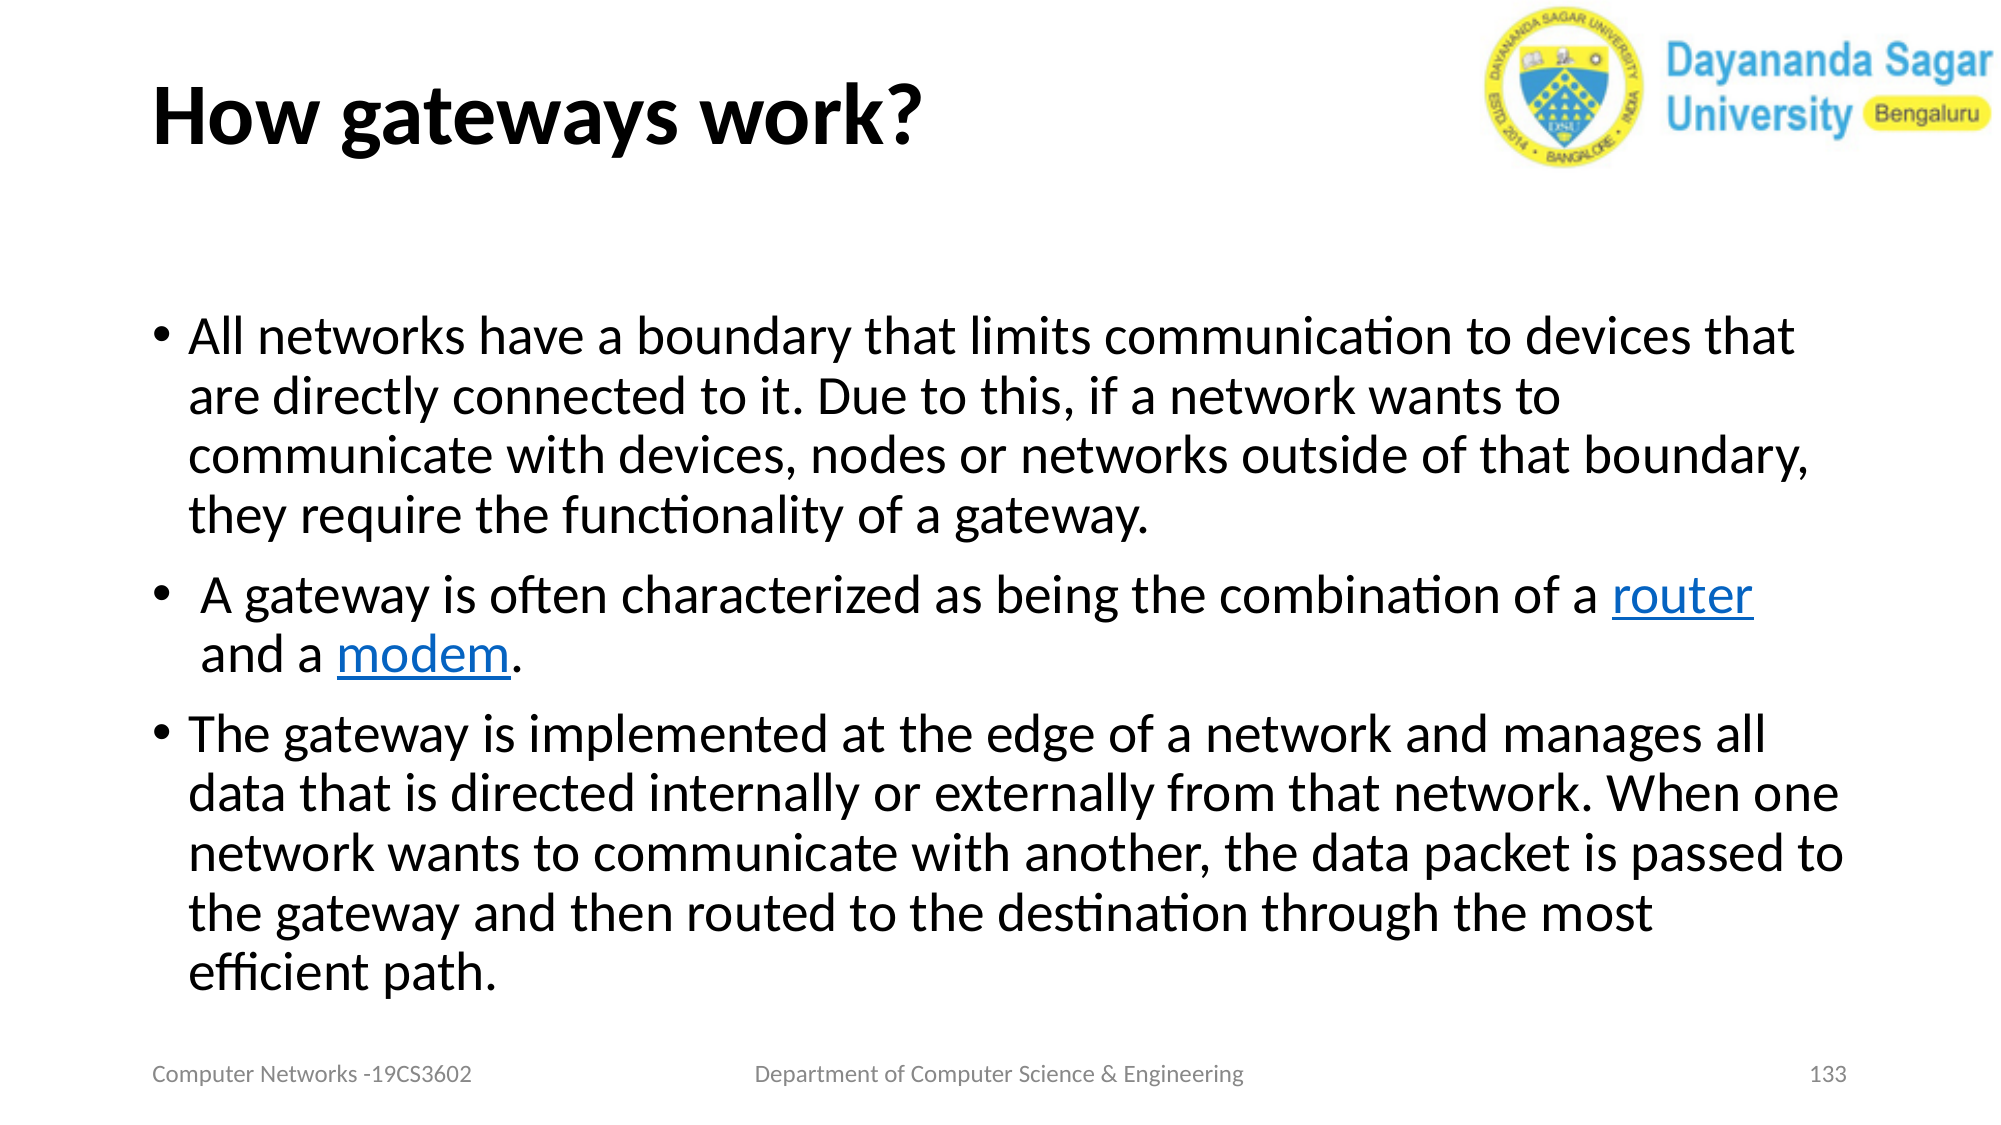

# How gateways work?
All networks have a boundary that limits communication to devices that are directly connected to it. Due to this, if a network wants to communicate with devices, nodes or networks outside of that boundary, they require the functionality of a gateway.
 A gateway is often characterized as being the combination of a router and a modem.
The gateway is implemented at the edge of a network and manages all data that is directed internally or externally from that network. When one network wants to communicate with another, the data packet is passed to the gateway and then routed to the destination through the most efficient path.
Computer Networks -19CS3602
Department of Computer Science & Engineering
133